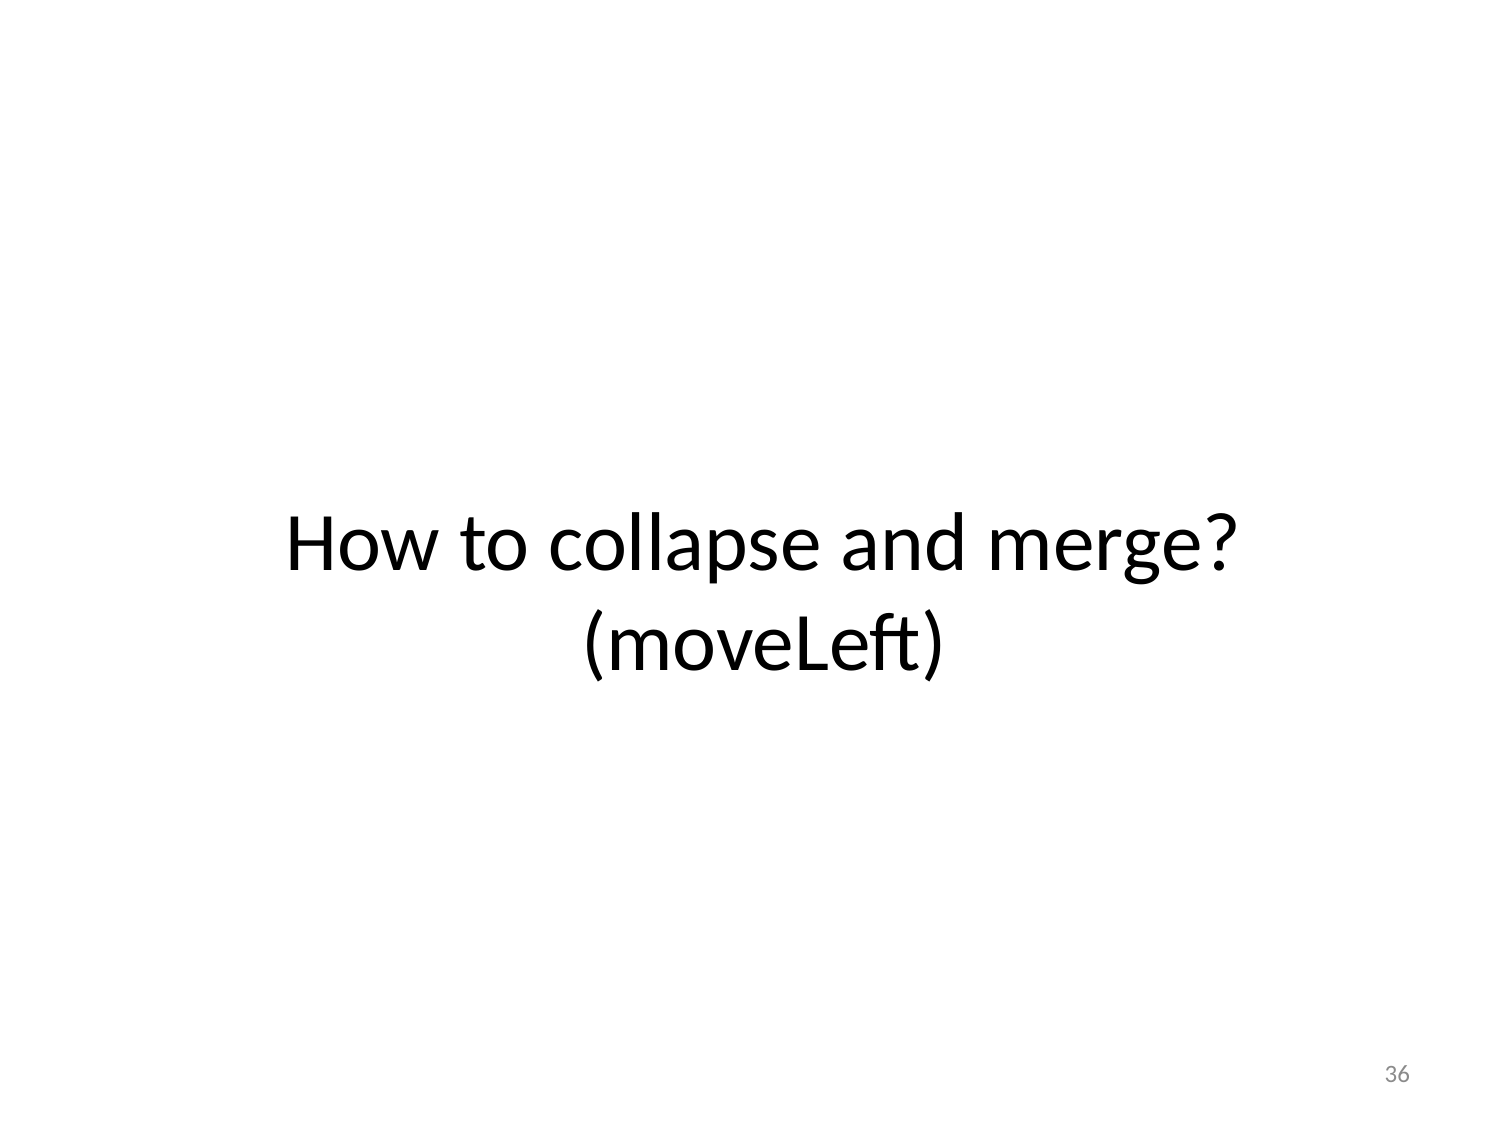

How to collapse and merge?
(moveLeft)
36